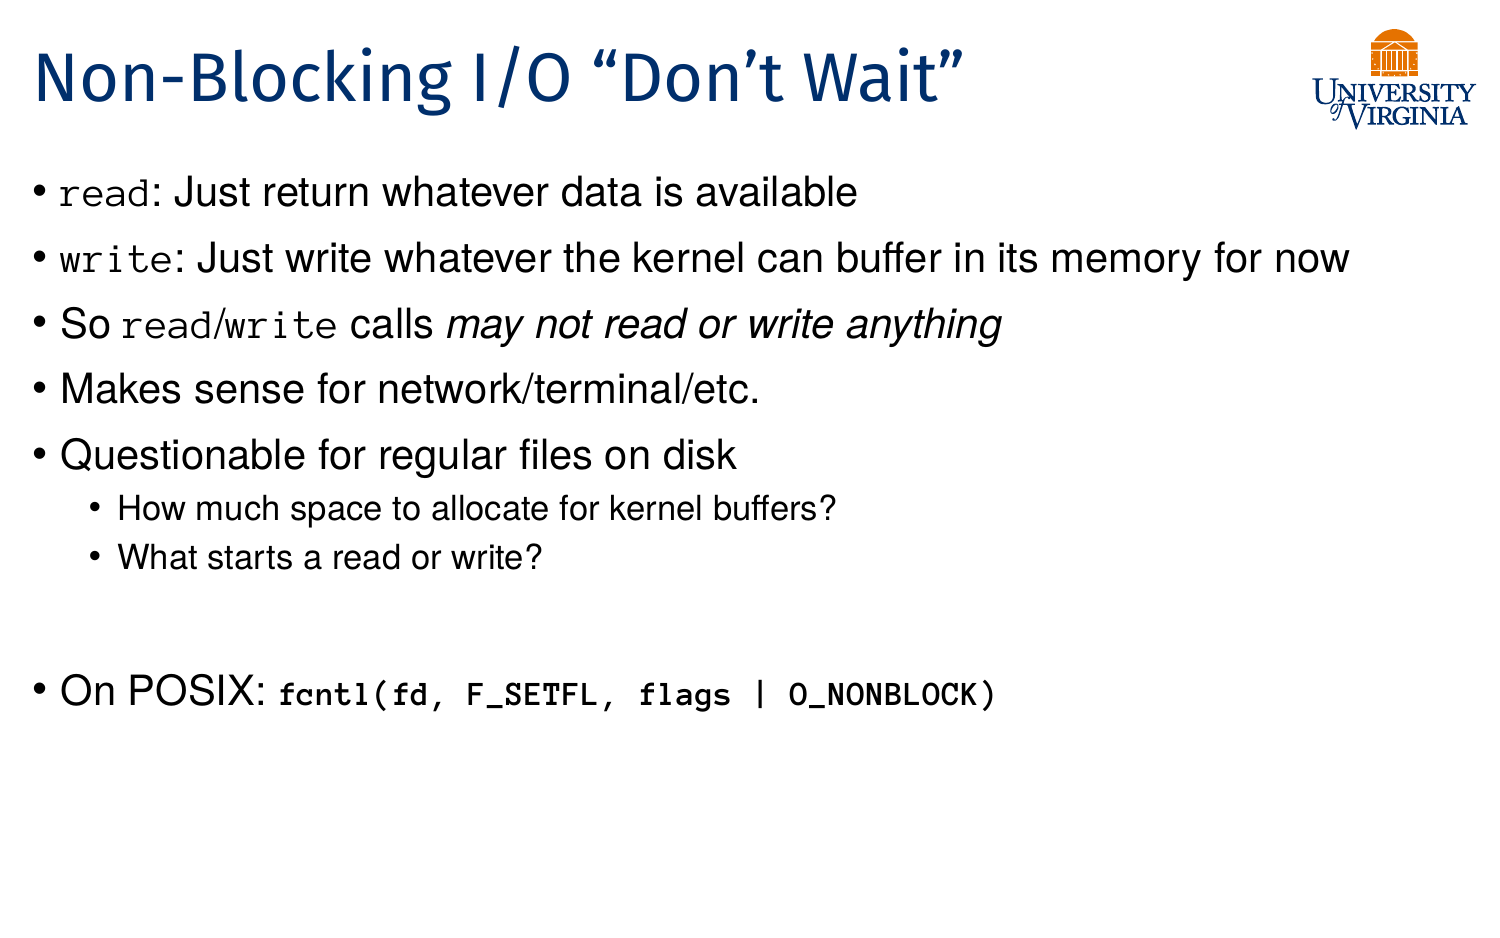

# Non-Blocking I/O “Don’t Wait”
read: Just return whatever data is available
write: Just write whatever the kernel can buffer in its memory for now
So read/write calls may not read or write anything
Makes sense for network/terminal/etc.
Questionable for regular files on disk
How much space to allocate for kernel buffers?
What starts a read or write?

On POSIX: fcntl(fd, F_SETFL, flags | O_NONBLOCK)